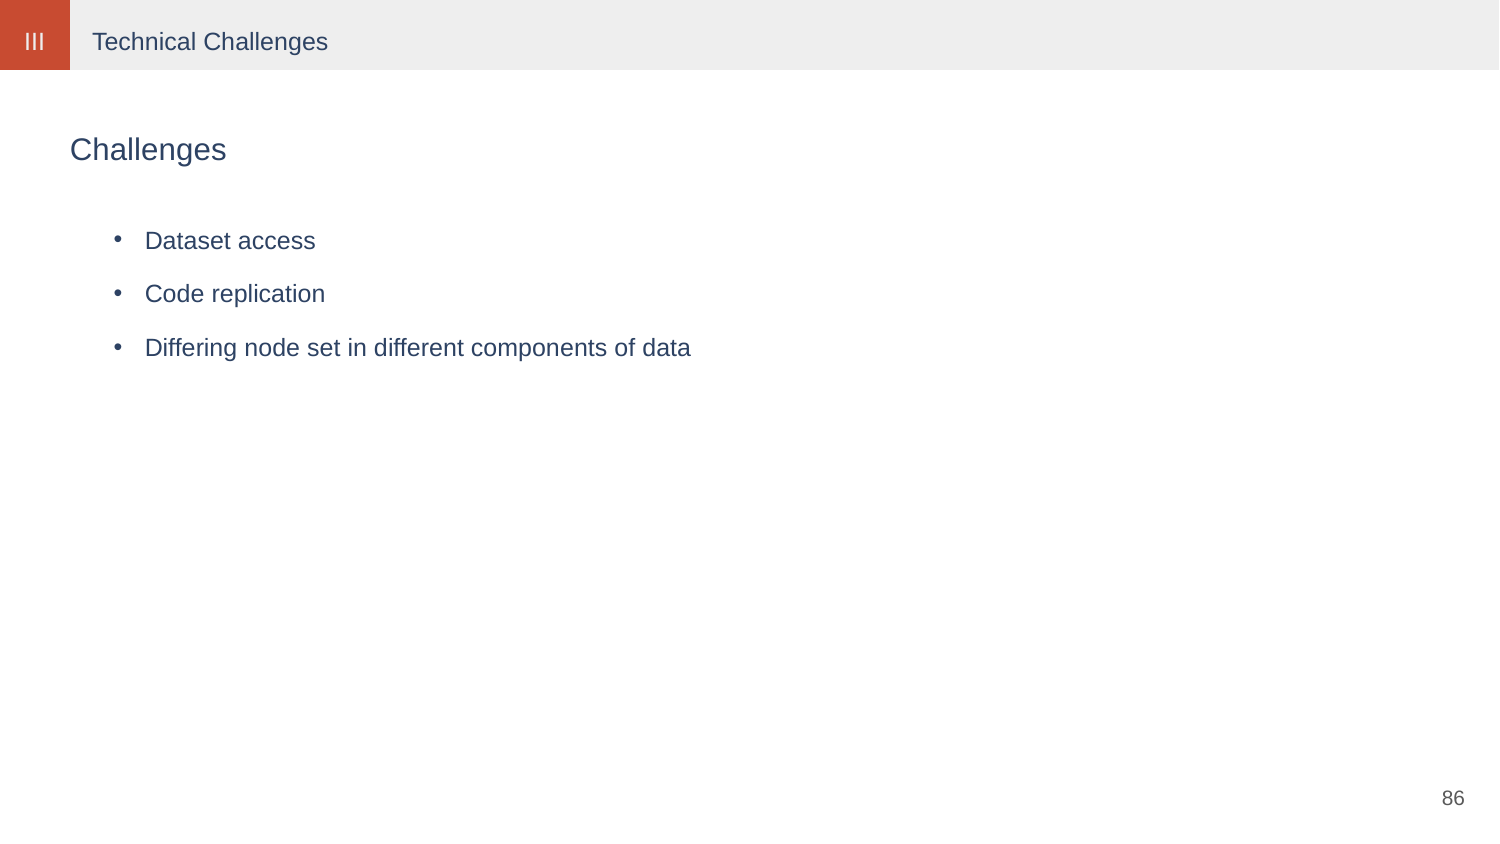

III
Technical Challenges
Challenges
Dataset access
Code replication
Differing node set in different components of data
86